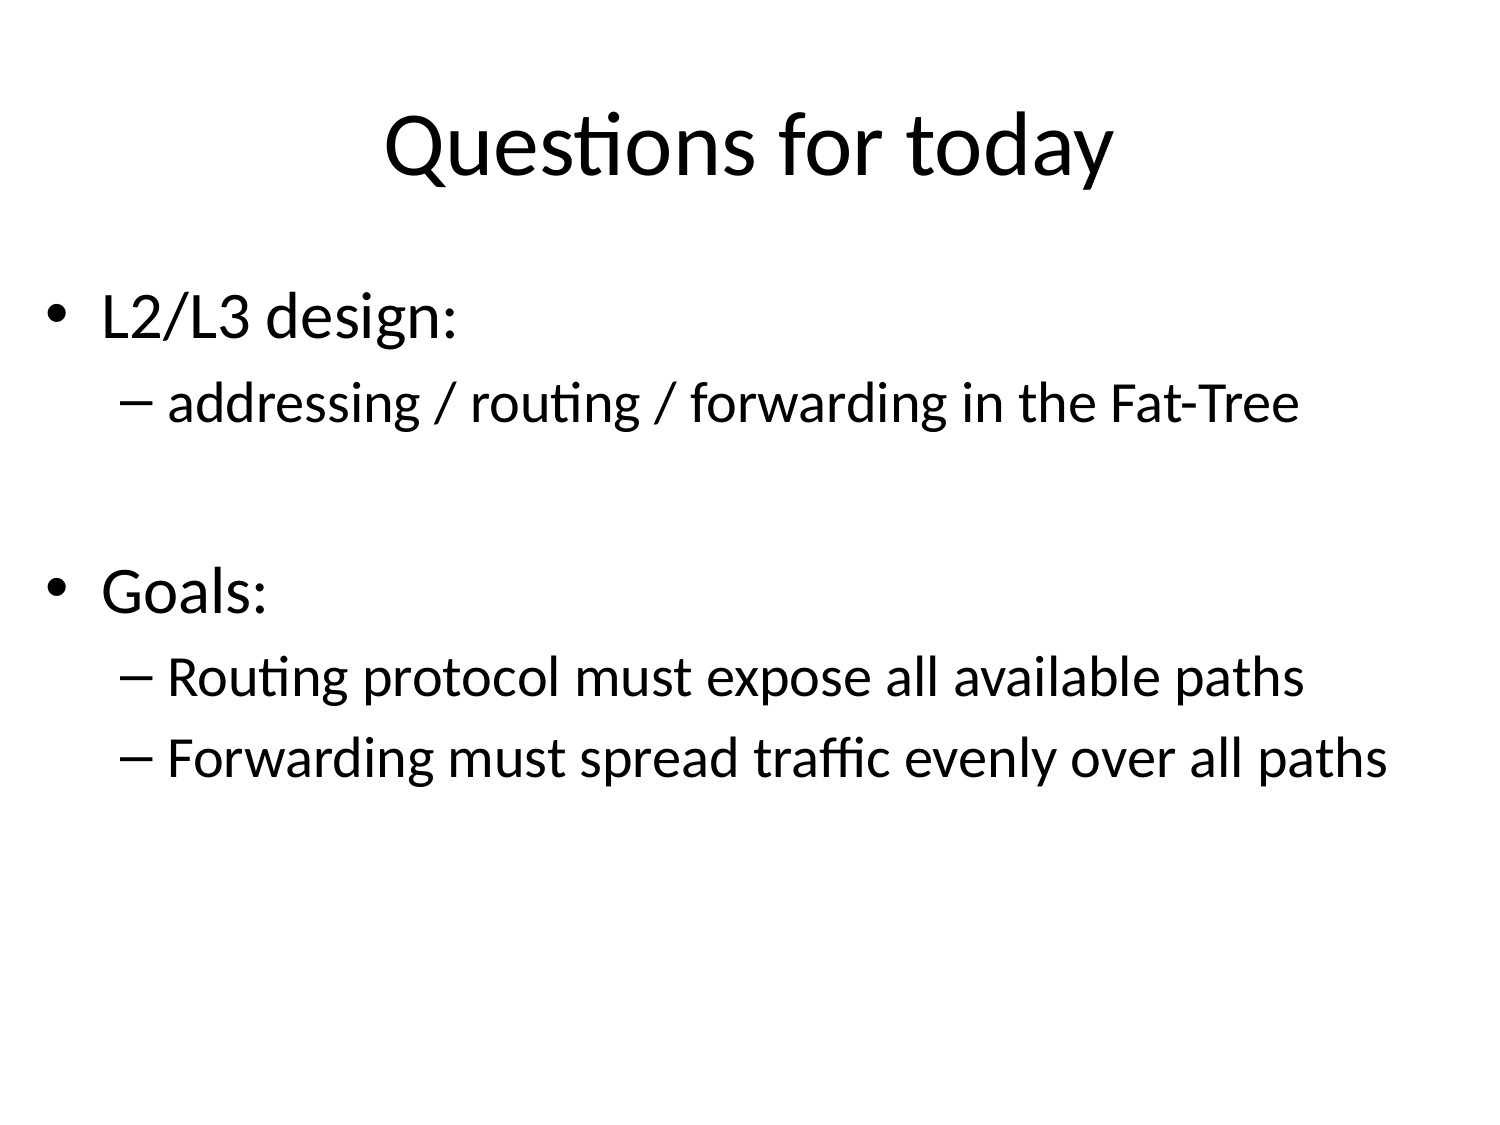

# Questions for today
L2/L3 design:
addressing / routing / forwarding in the Fat-Tree

Goals:
Routing protocol must expose all available paths
Forwarding must spread traffic evenly over all paths